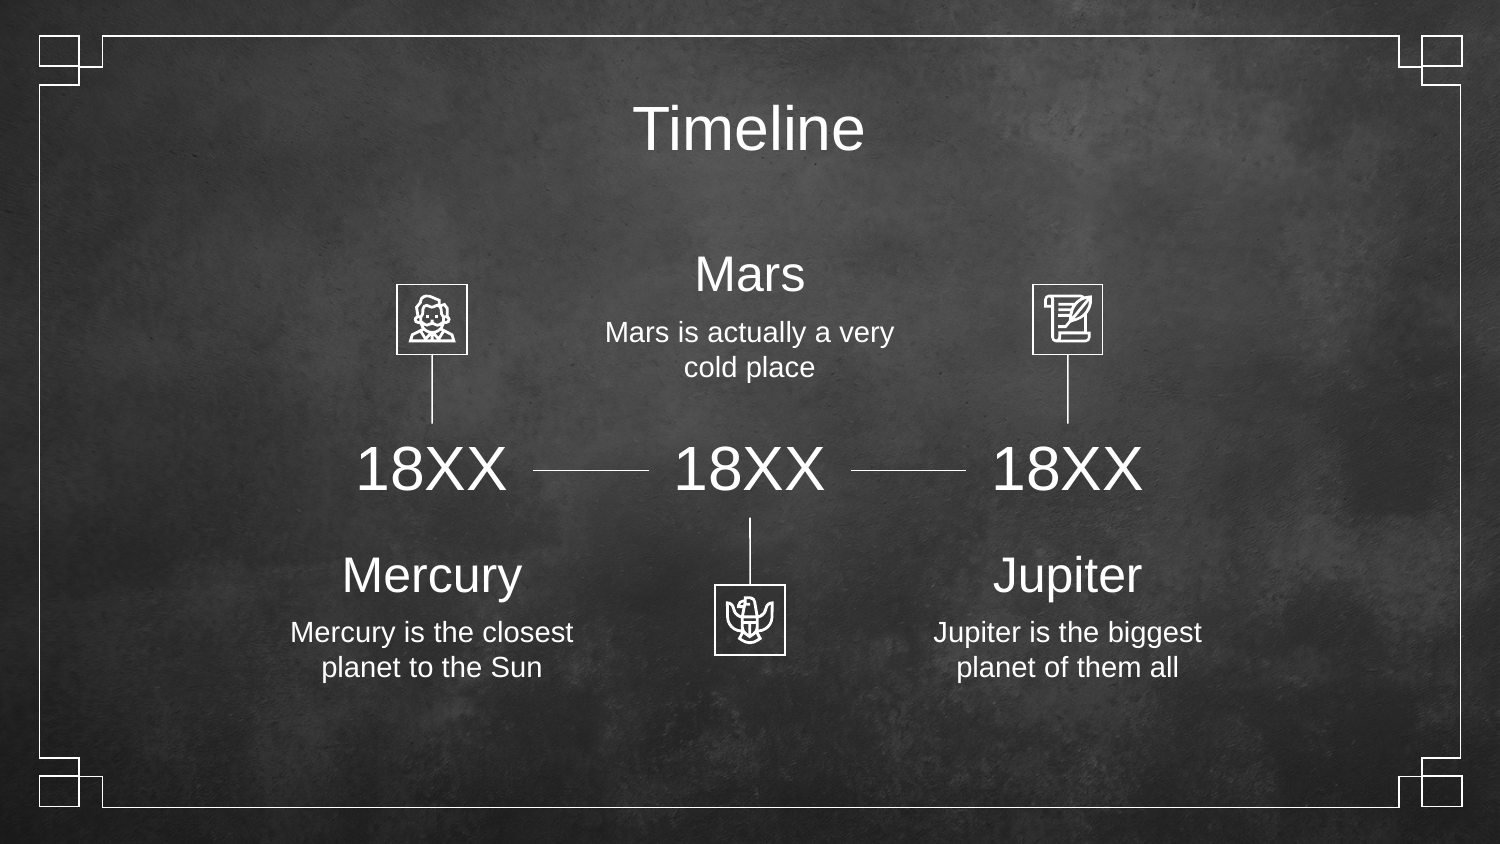

# Timeline
Mars

Mars is actually a very cold place
18XX
18XX
18XX
Mercury
Jupiter

Mercury is the closest planet to the Sun
Jupiter is the biggest planet of them all